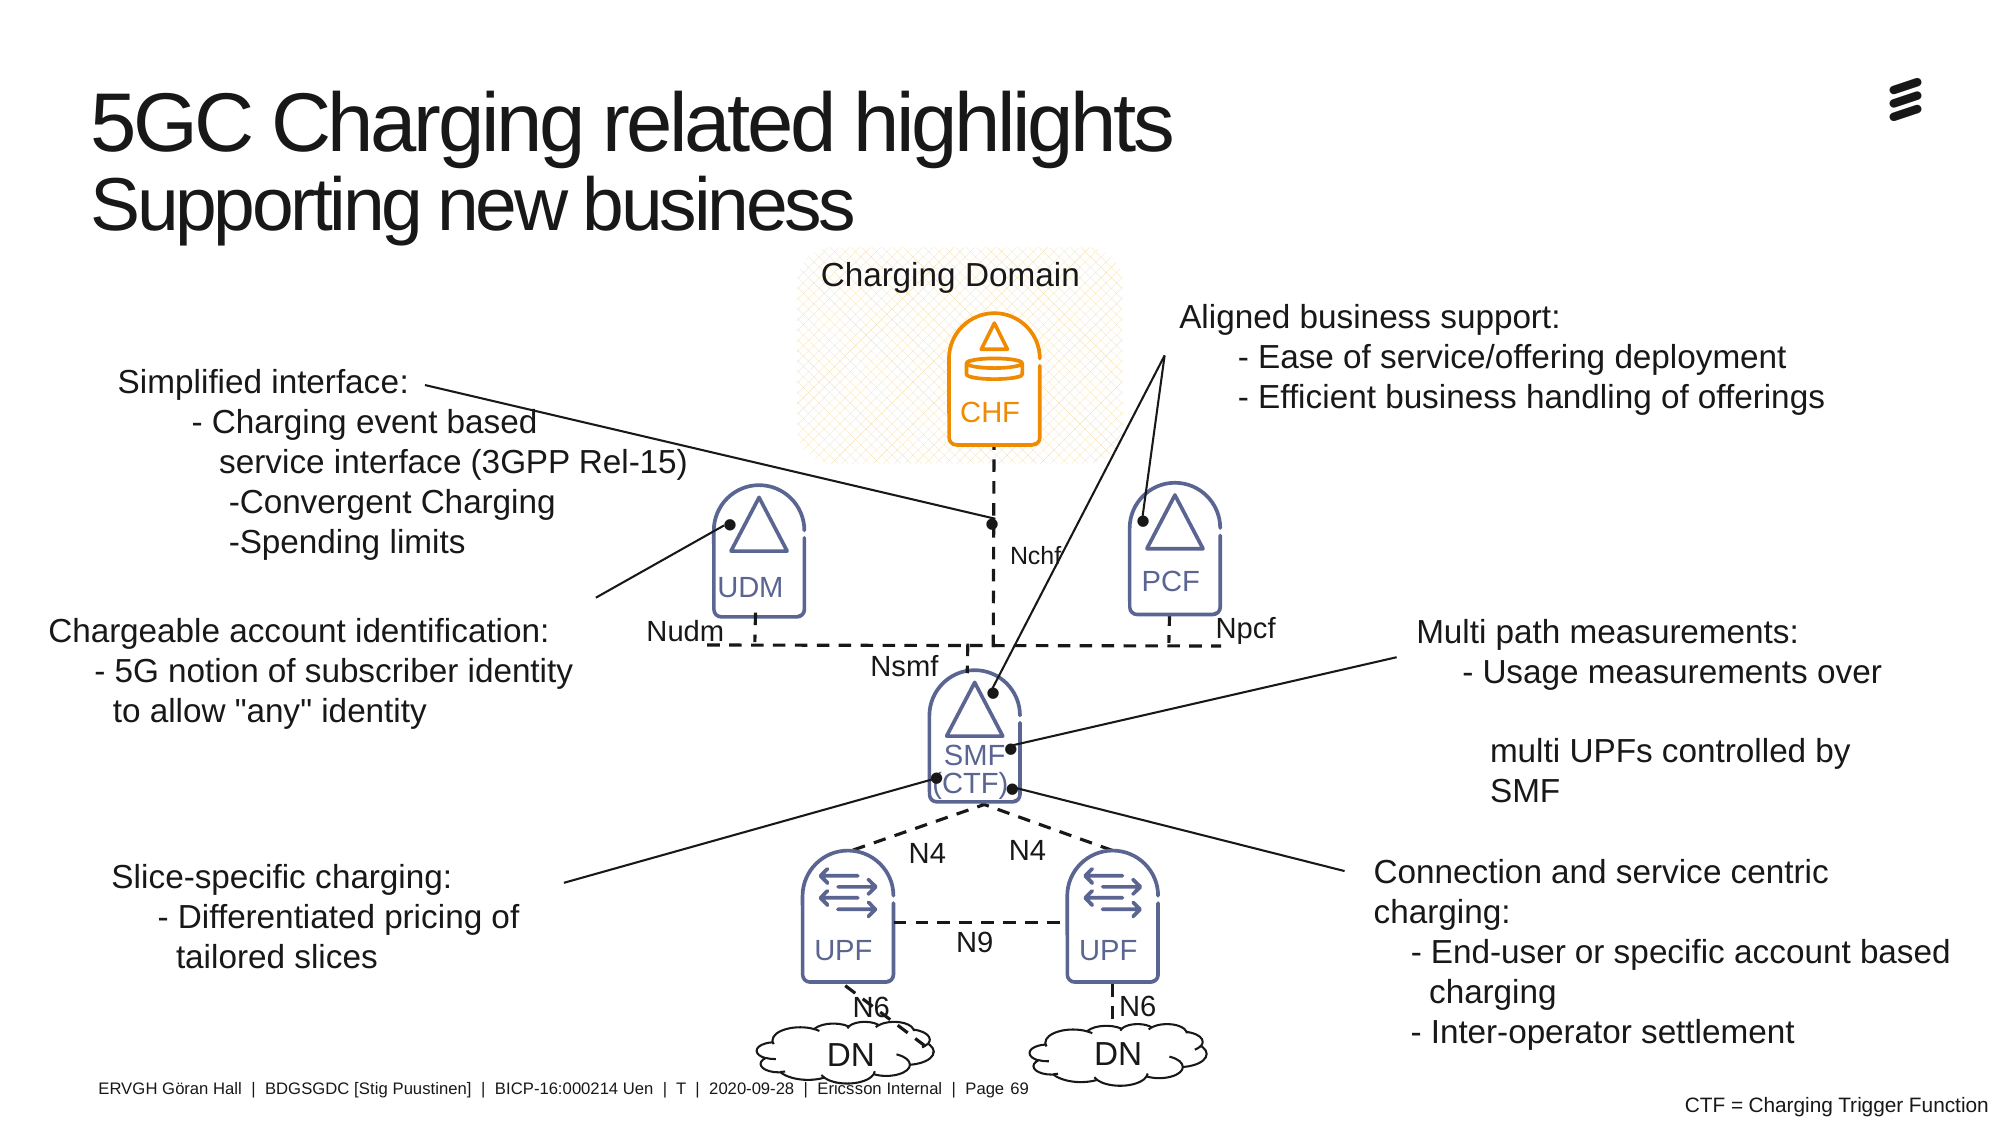

# 5GC Charging related highlights Supporting new business
Charging Domain

Aligned business support:
- Ease of service/offering deployment
- Efficient business handling of offerings

CHF
Simplified interface:
        - Charging event based
           service interface (3GPP Rel-15)
            -Convergent Charging
            -Spending limits

•
•
•

Nchf
PCF
UDM
Chargeable account identification:
     - 5G notion of subscriber identity
       to allow "any" identity
Multi path measurements:
     - Usage measurements over
        multi UPFs controlled by
        SMF
Npcf
Nudm
Nsmf
•

•
SMF
(CTF)
•
•
N4
N4
Connection and service centric
charging:
    - End-user or specific account based
      charging
    - Inter-operator settlement
Slice-specific charging:
     - Differentiated pricing of
       tailored slices

UPF

UPF
N9
N6
N6

DN
DN
CTF = Charging Trigger Function